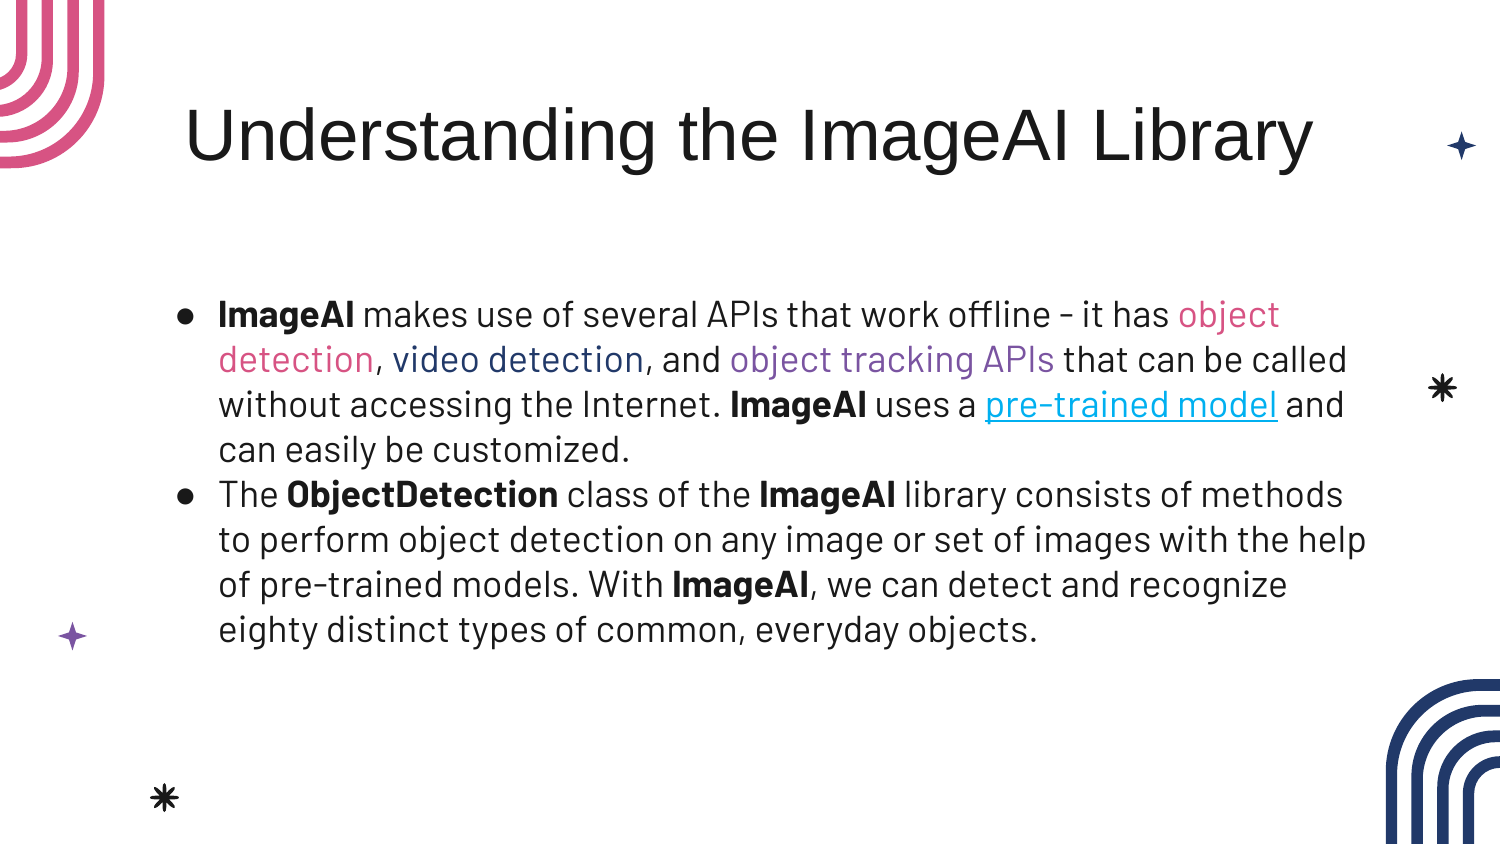

#
Understanding the ImageAI Library
ImageAI makes use of several APIs that work offline - it has object detection, video detection, and object tracking APIs that can be called without accessing the Internet. ImageAI uses a pre-trained model and can easily be customized.
The ObjectDetection class of the ImageAI library consists of methods to perform object detection on any image or set of images with the help of pre-trained models. With ImageAI, we can detect and recognize eighty distinct types of common, everyday objects.